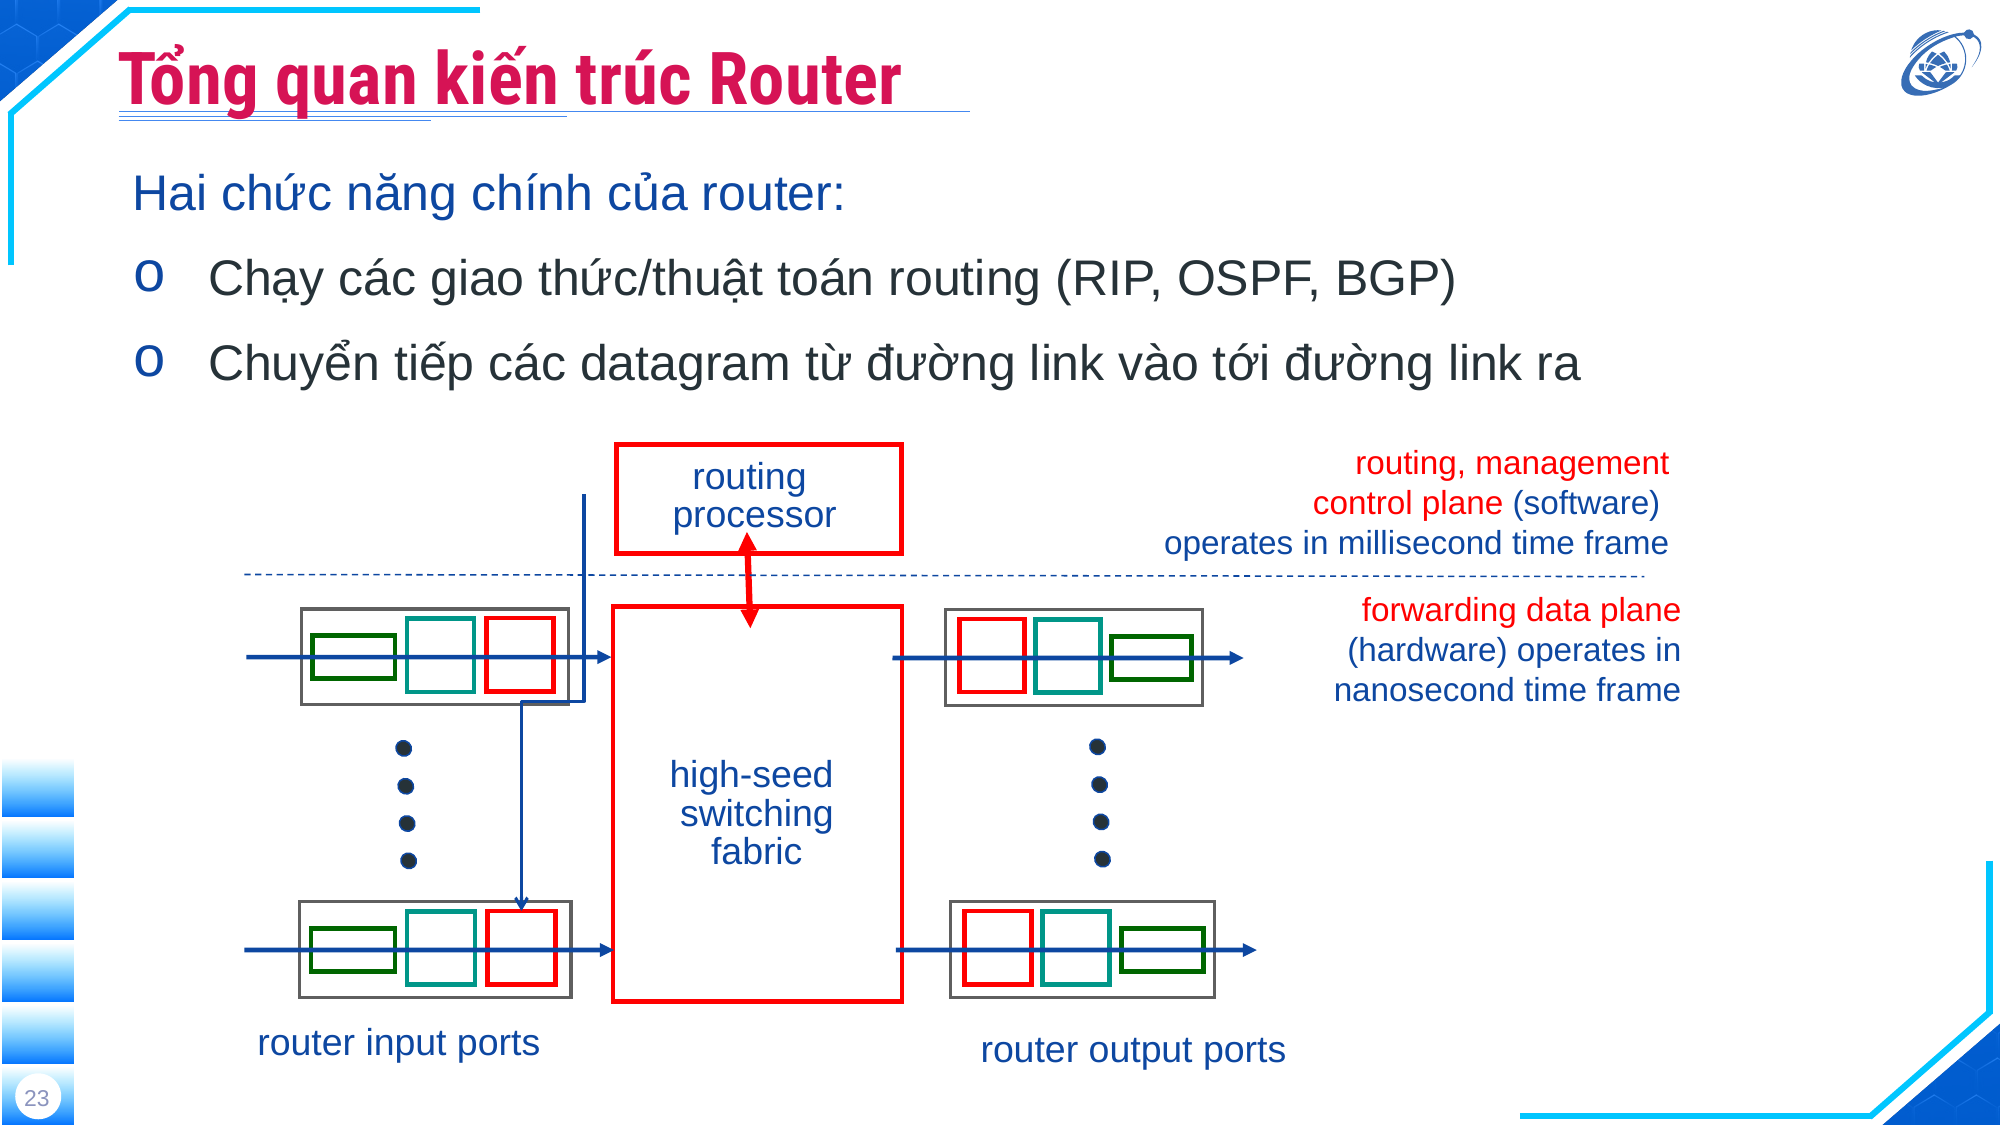

# Tổng quan kiến trúc Router

Hai chức năng chính của router:
Chạy các giao thức/thuật toán routing (RIP, OSPF, BGP)
Chuyển tiếp các datagram từ đường link vào tới đường link ra
routing, management
control plane (software)
operates in millisecond time frame

routing
processor

forwarding data plane (hardware) operates in nanosecond time frame

high-seed
switching
fabric

router input ports
router output ports
23